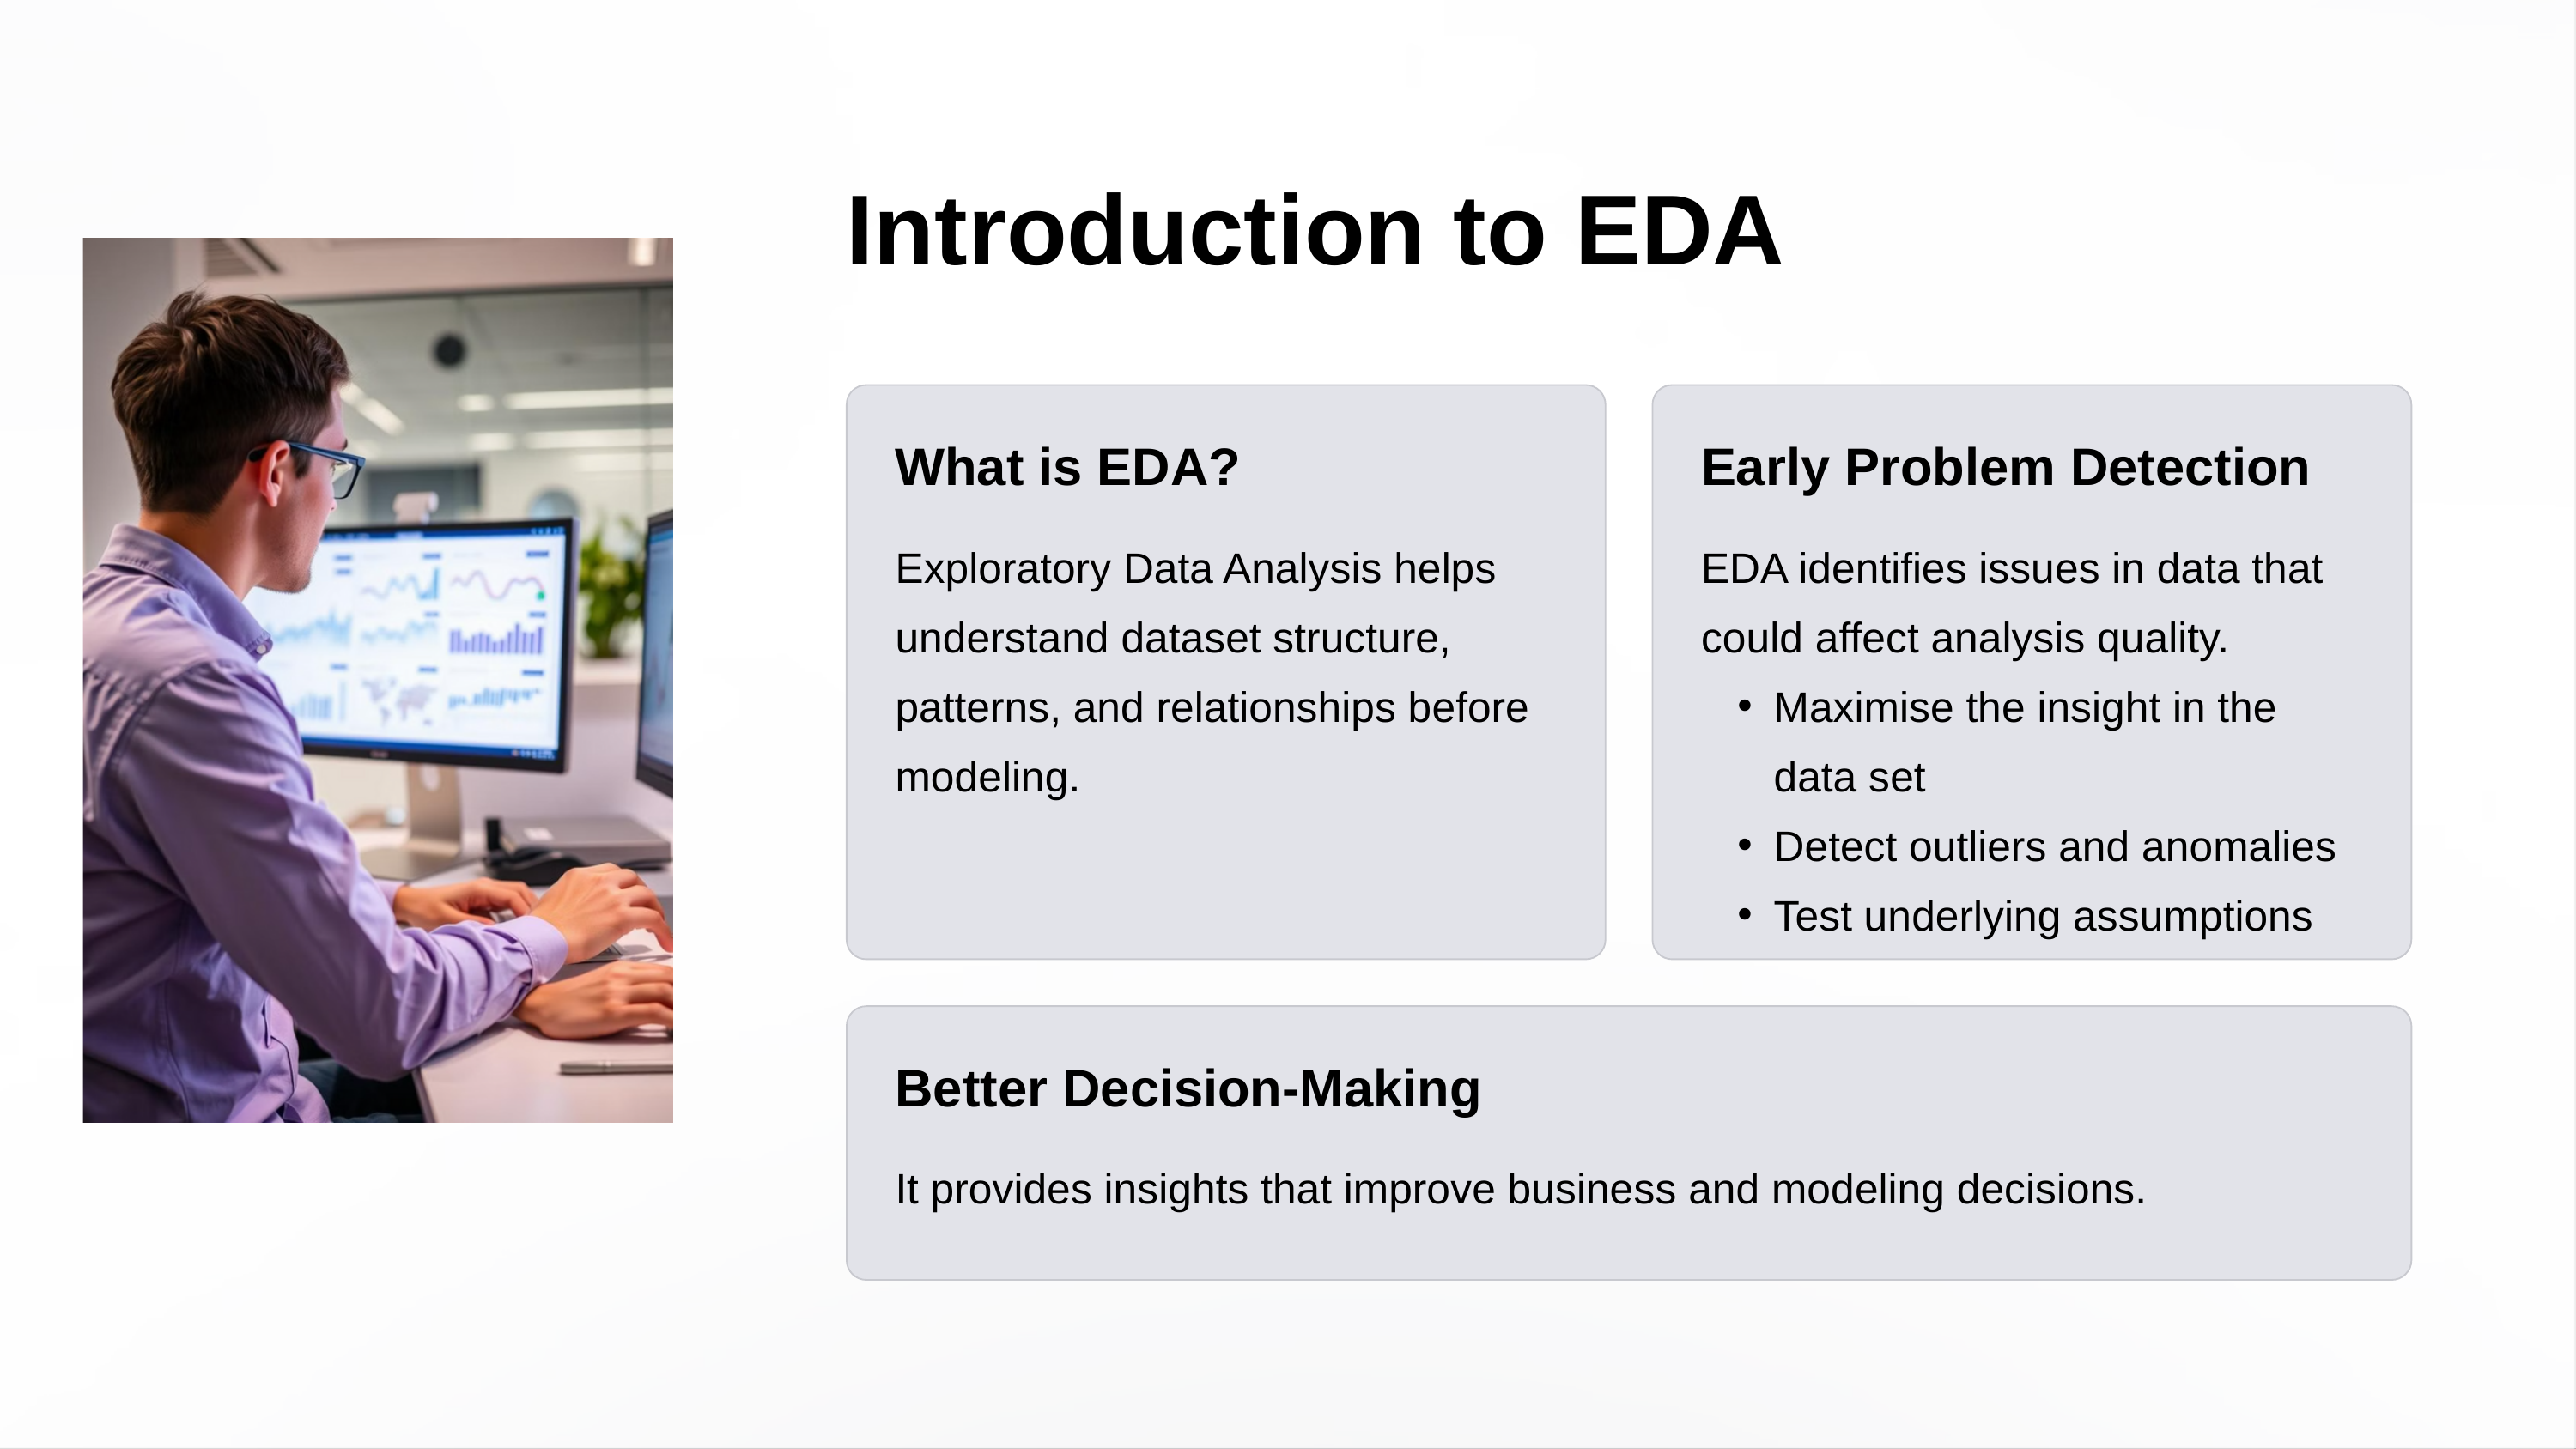

Introduction to EDA

What is EDA?

Early Problem Detection

Exploratory Data Analysis helps understand dataset structure, patterns, and relationships before modeling.

EDA identifies issues in data that could affect analysis quality.
Maximise the insight in the data set
Detect outliers and anomalies
Test underlying assumptions

Better Decision-Making

It provides insights that improve business and modeling decisions.